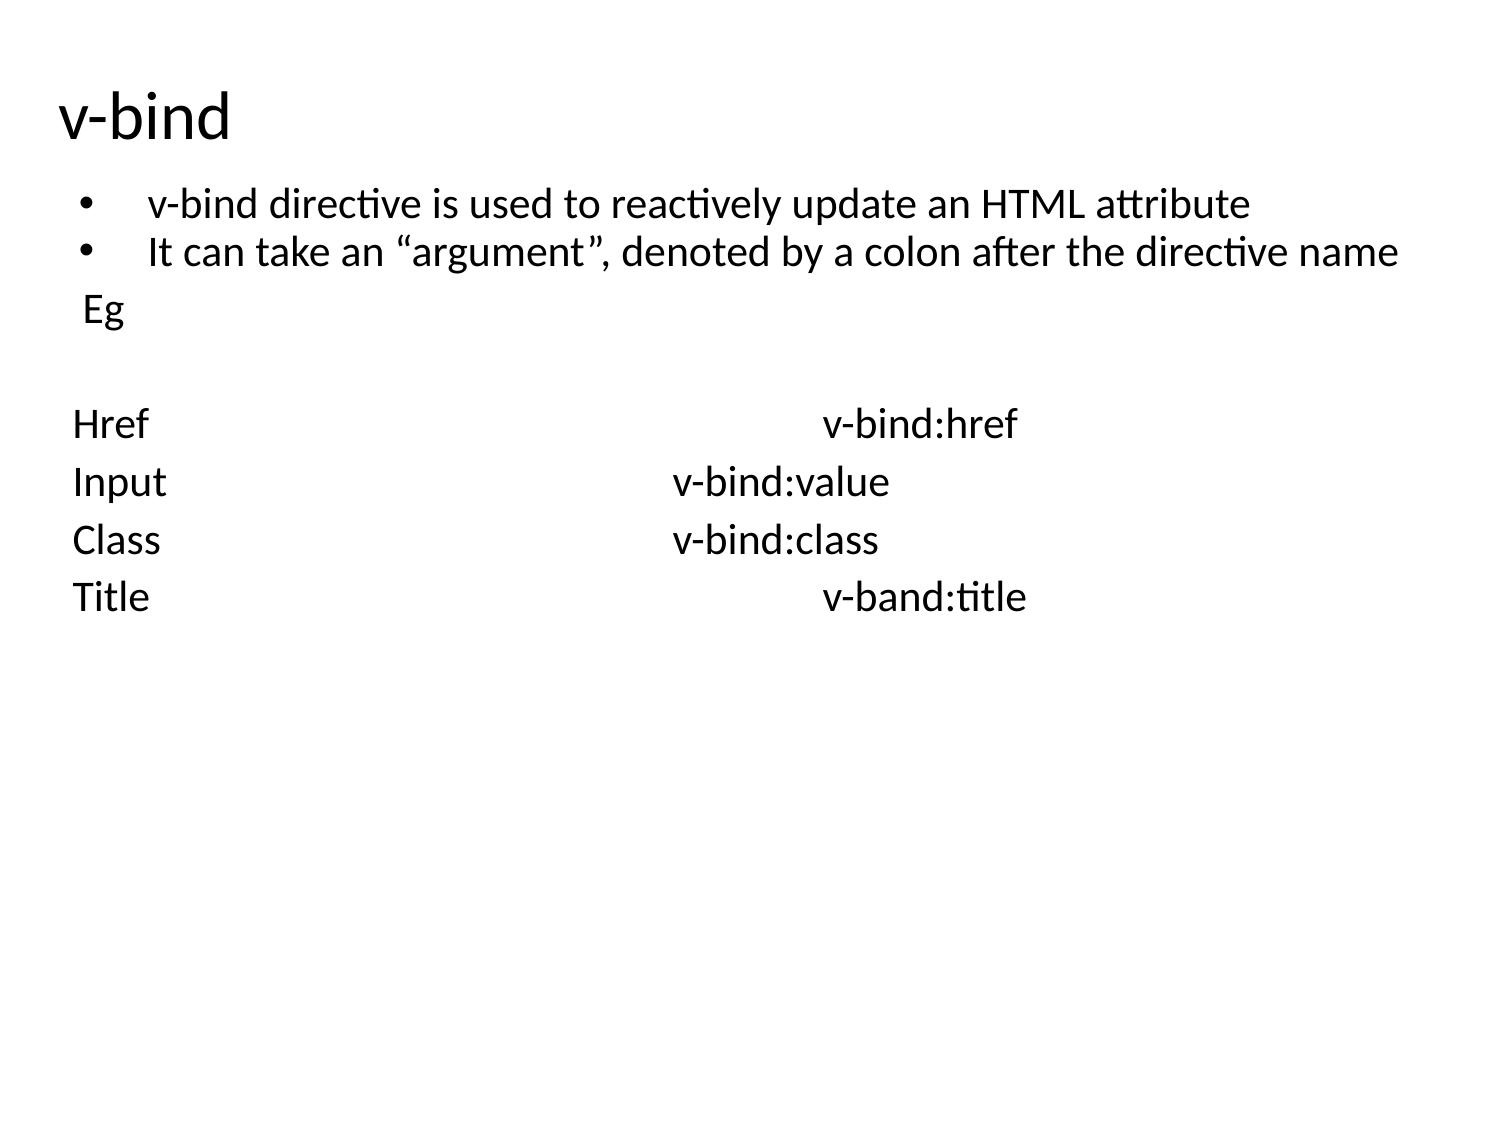

# v-bind
v-bind directive is used to reactively update an HTML attribute
It can take an “argument”, denoted by a colon after the directive name
 Eg

Href					v-bind:href
Input				v-bind:value
Class				v-bind:class
Title					v-band:title